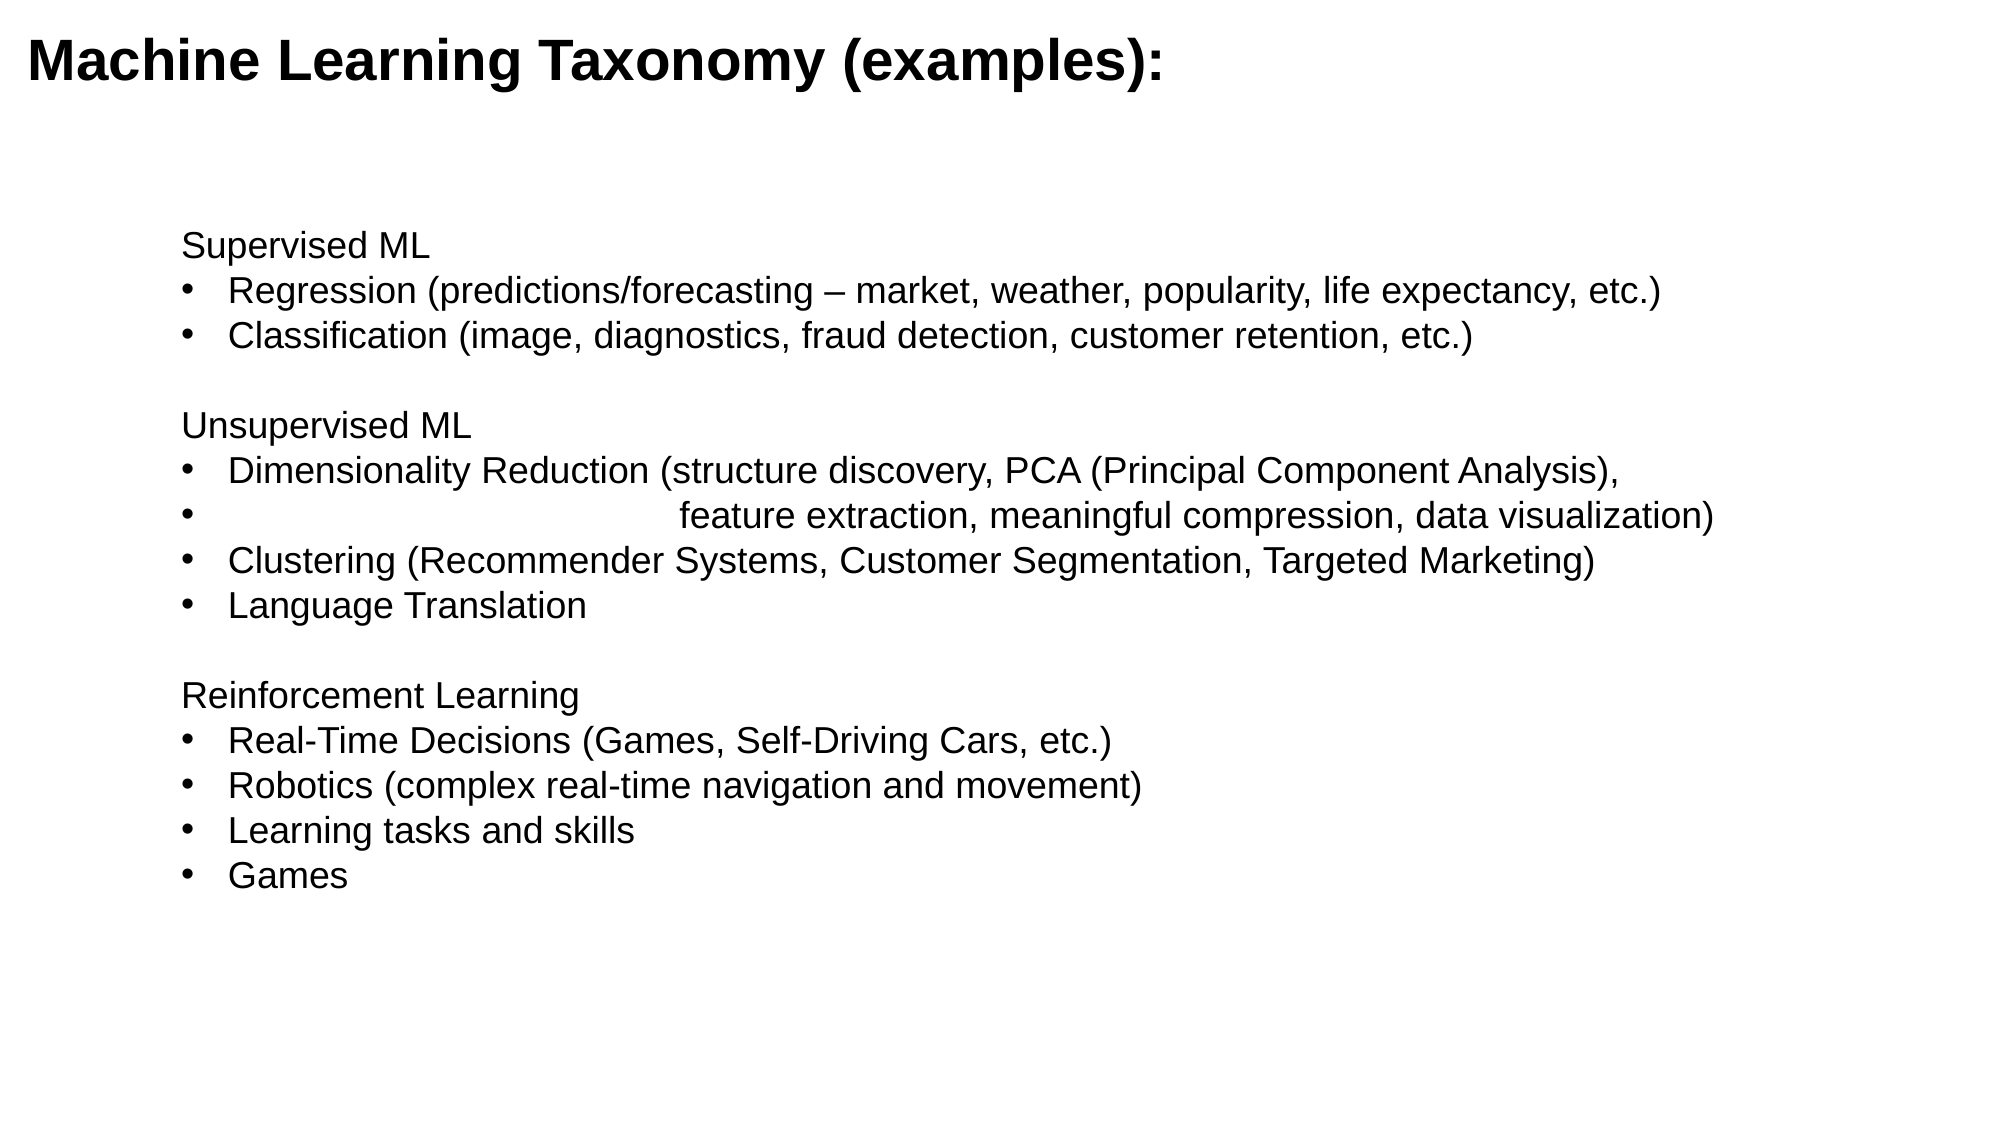

Machine Learning Taxonomy (examples):
Supervised ML
Regression (predictions/forecasting – market, weather, popularity, life expectancy, etc.)
Classification (image, diagnostics, fraud detection, customer retention, etc.)

Unsupervised ML
Dimensionality Reduction (structure discovery, PCA (Principal Component Analysis),
                                           feature extraction, meaningful compression, data visualization)
Clustering (Recommender Systems, Customer Segmentation, Targeted Marketing)
Language Translation

Reinforcement Learning
Real-Time Decisions (Games, Self-Driving Cars, etc.)
Robotics (complex real-time navigation and movement)
Learning tasks and skills
Games